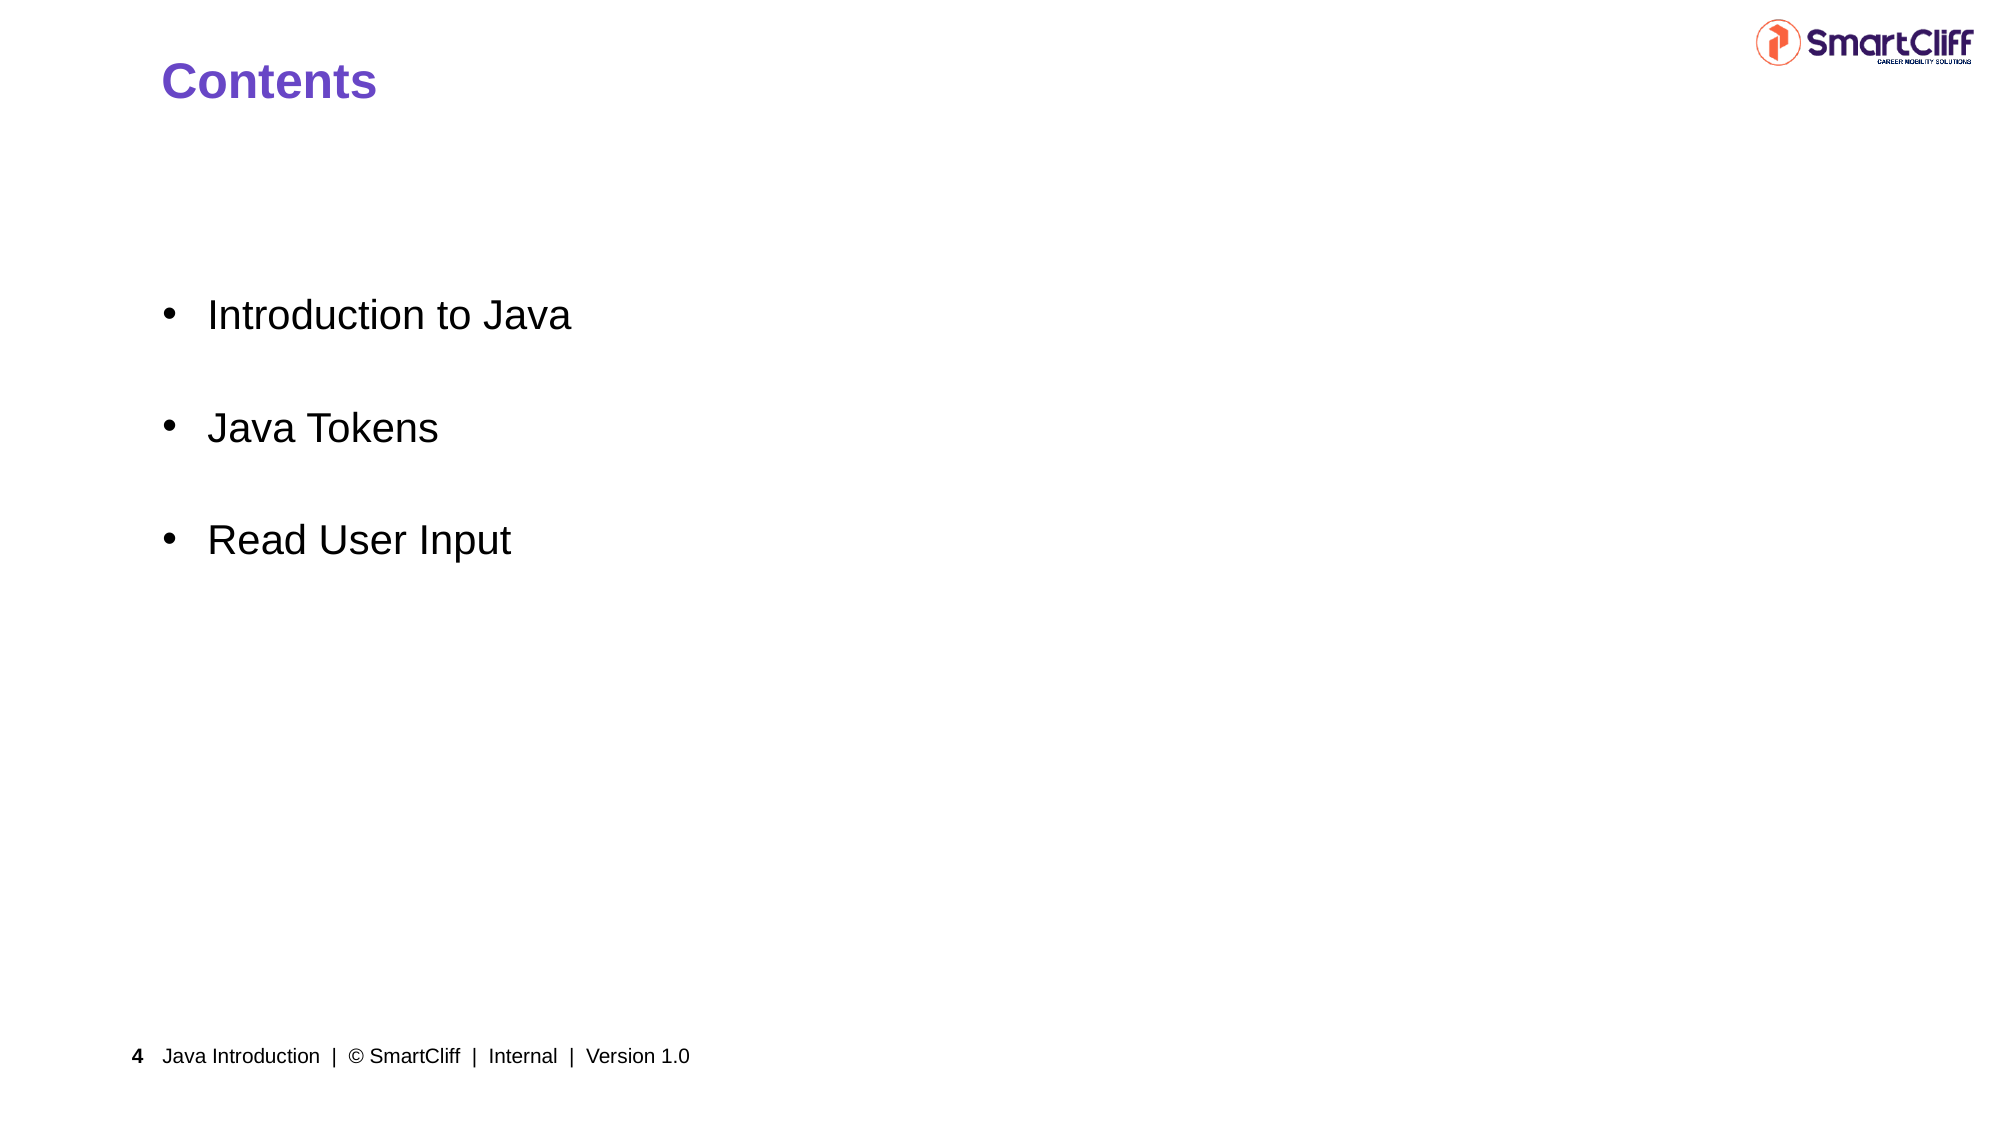

Contents
Introduction to Java
Java Tokens
Read User Input

Java Introduction  |  © SmartCliff  |  Internal  |  Version 1.0
4